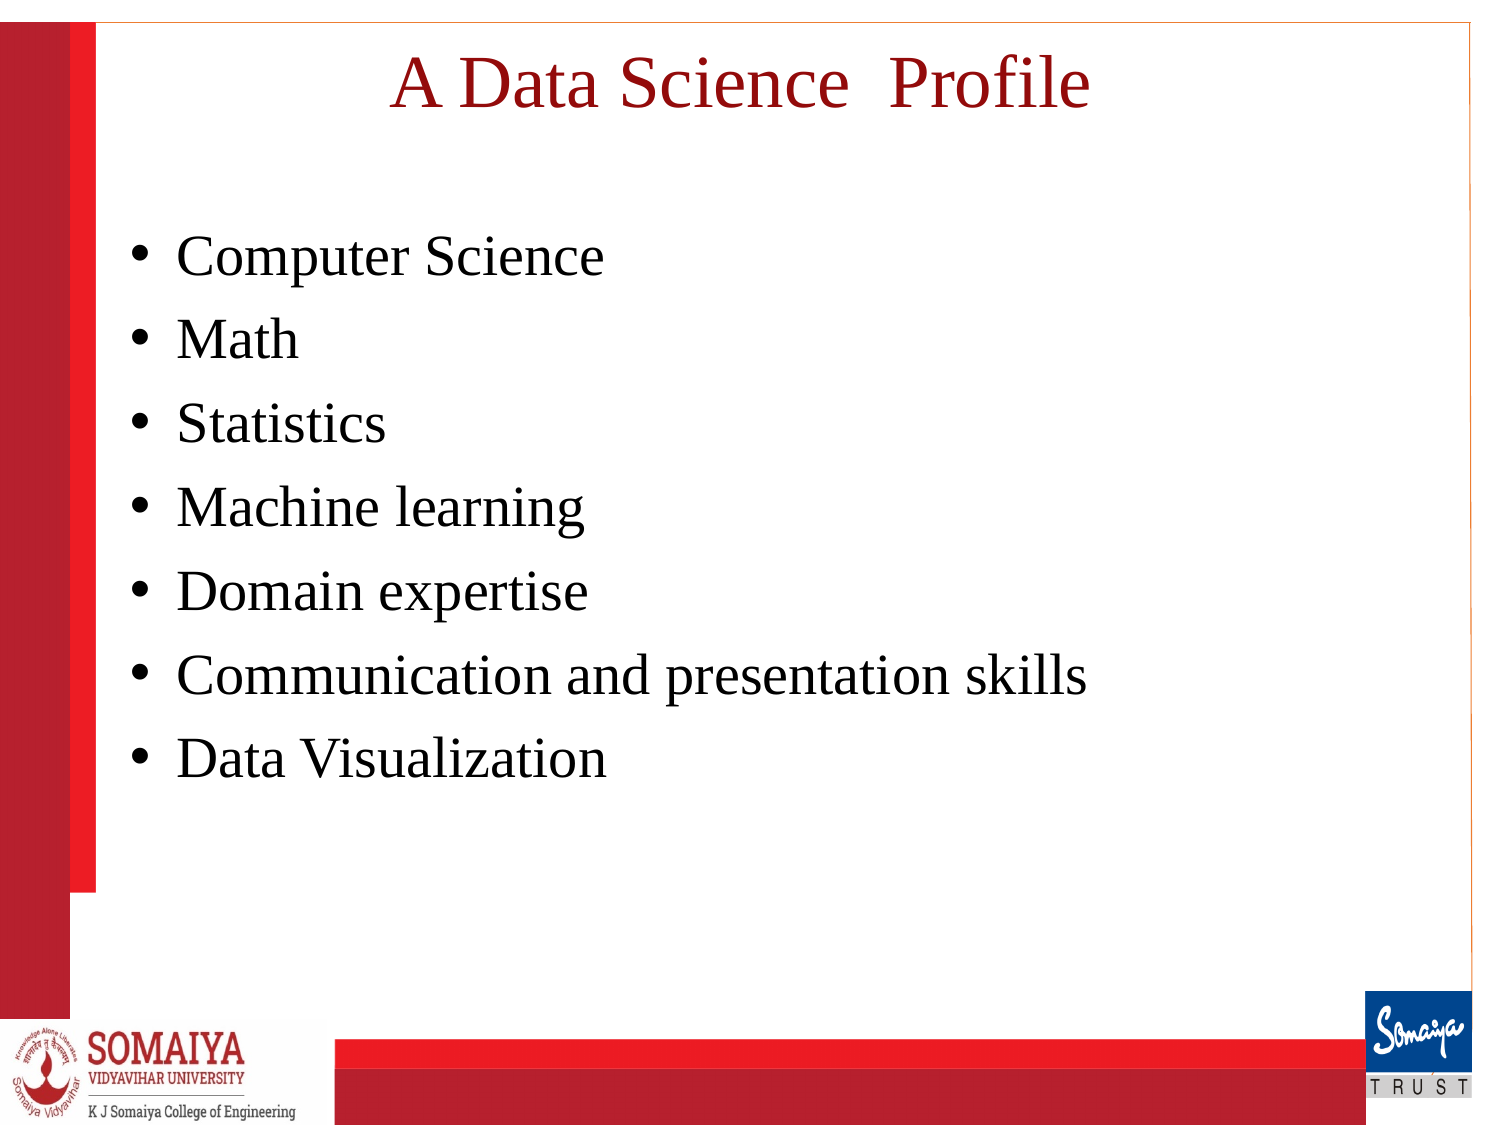

# A Data Science  Profile
Computer Science
Math
Statistics
Machine learning
Domain expertise
Communication and presentation skills
Data Visualization